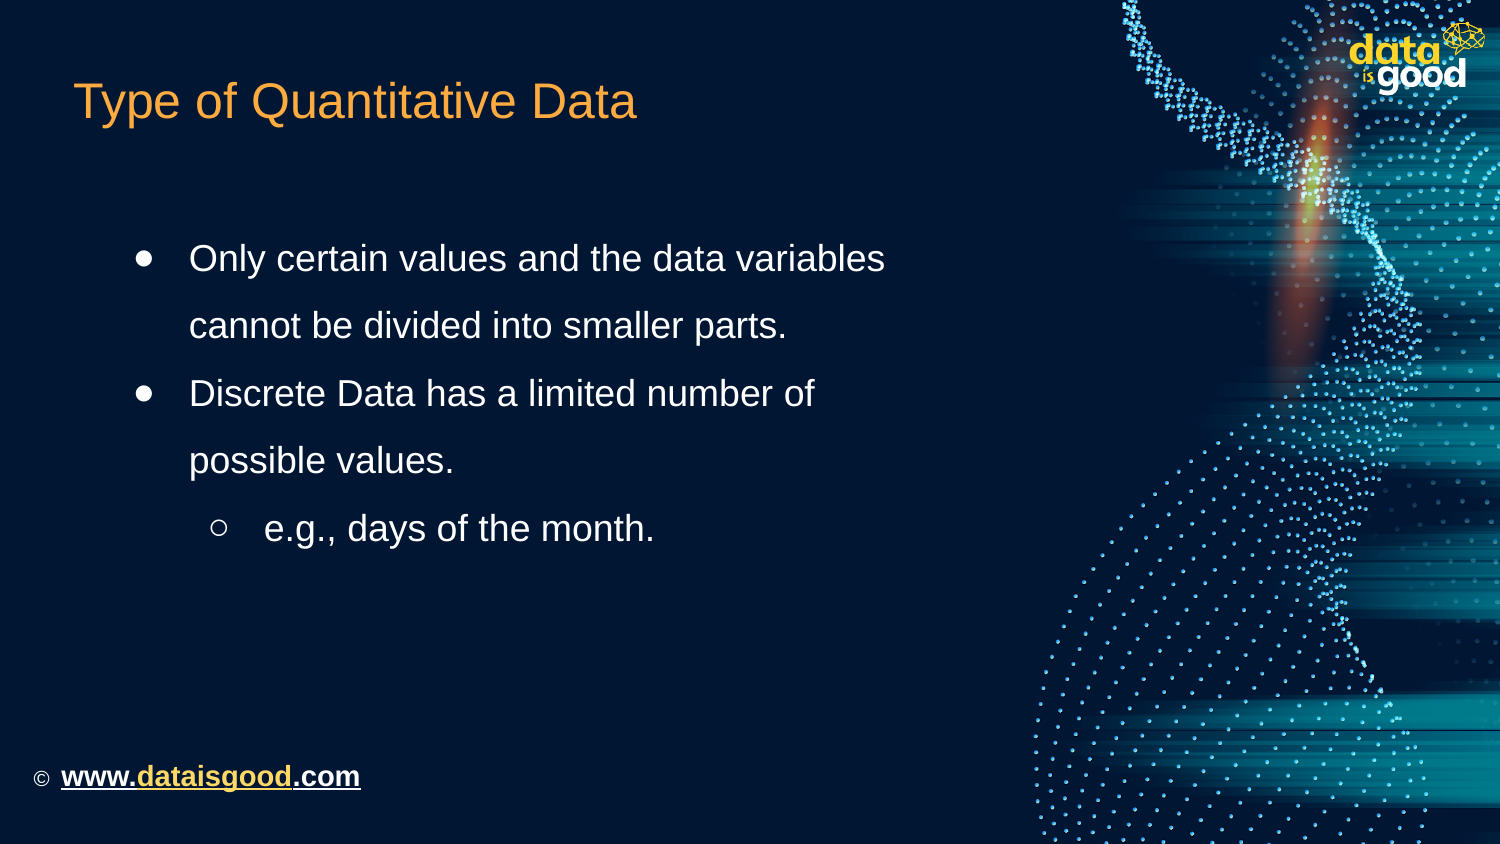

# Type of Quantitative Data
Only certain values and the data variables cannot be divided into smaller parts.
Discrete Data has a limited number of possible values.
e.g., days of the month.